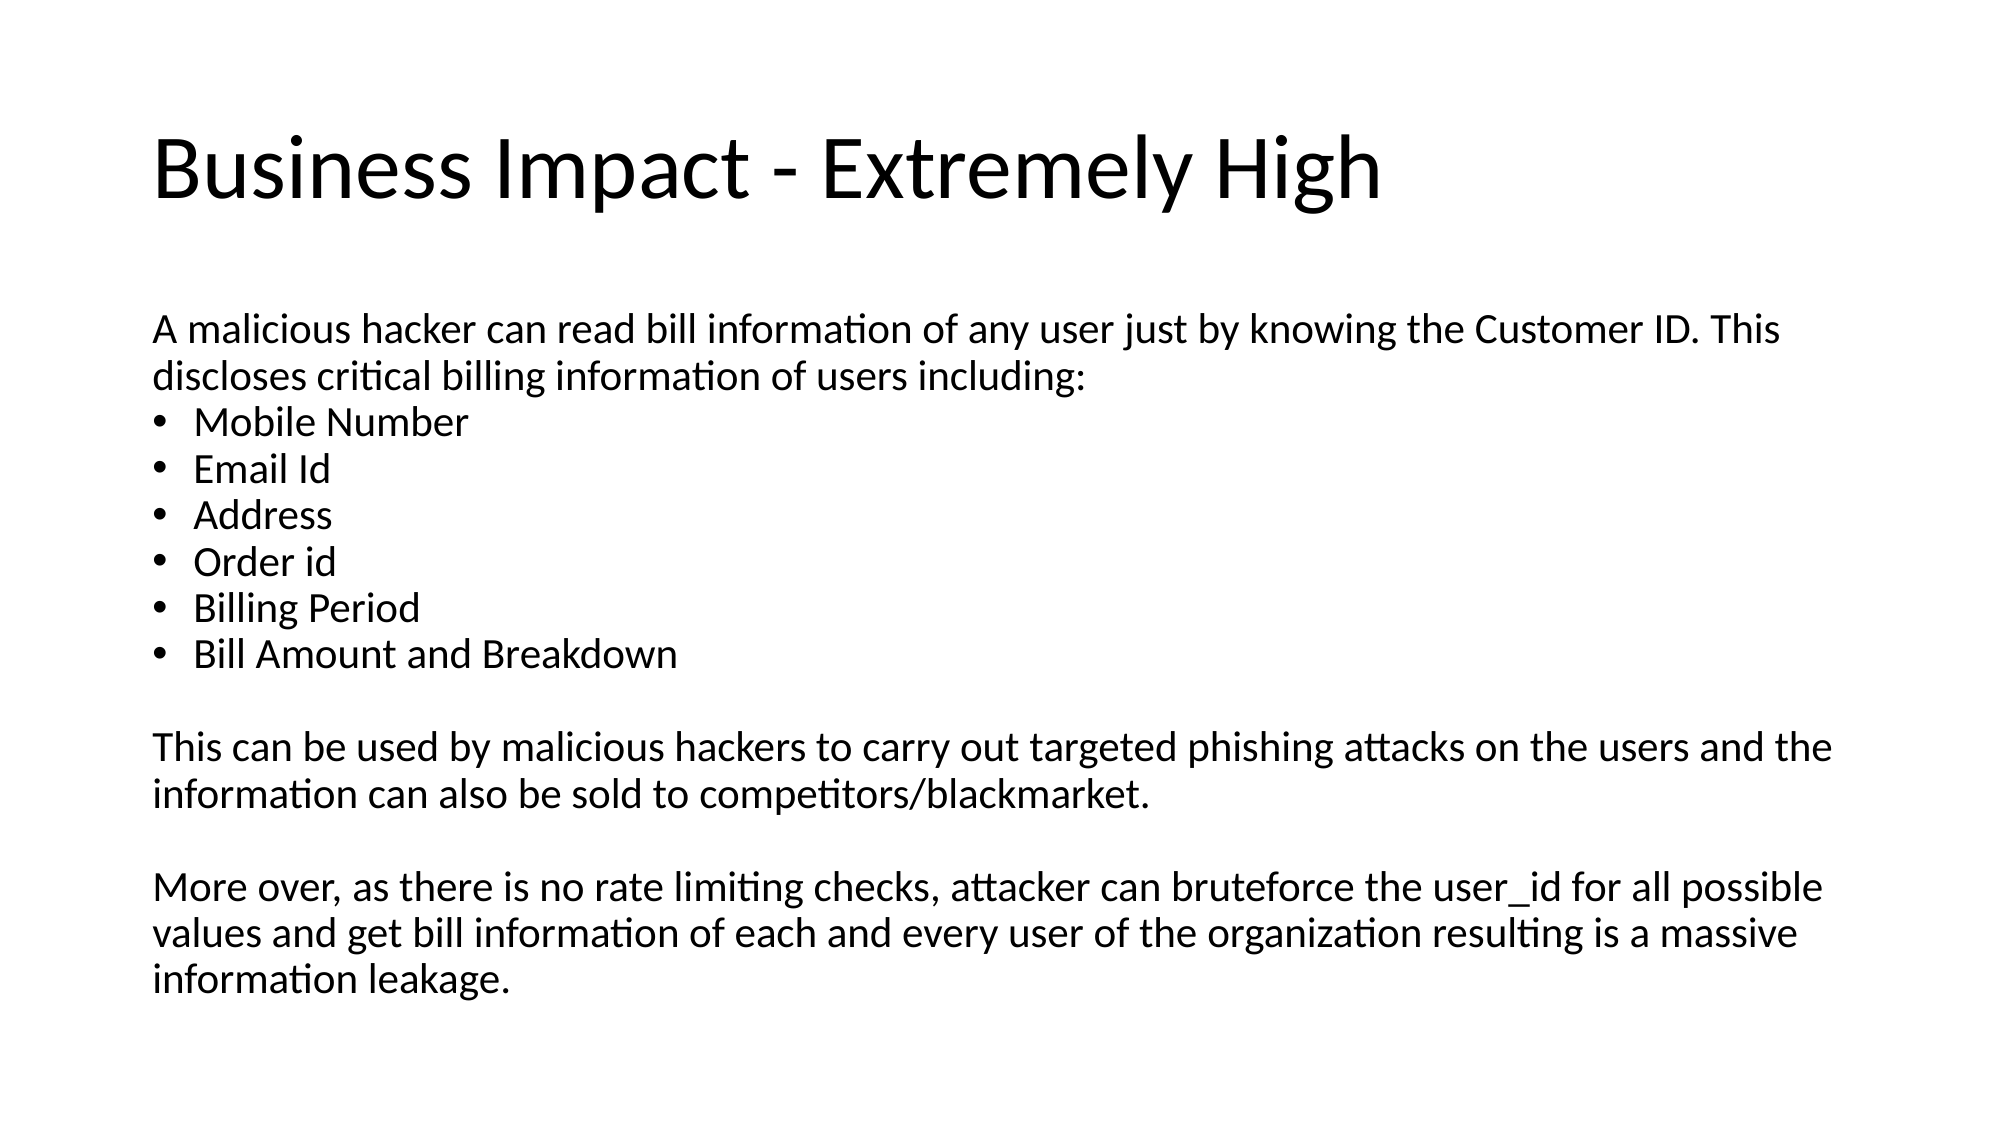

# Business Impact - Extremely High
A malicious hacker can read bill information of any user just by knowing the Customer ID. This discloses critical billing information of users including:
Mobile Number
Email Id
Address
Order id
Billing Period
Bill Amount and Breakdown

This can be used by malicious hackers to carry out targeted phishing attacks on the users and the information can also be sold to competitors/blackmarket.

More over, as there is no rate limiting checks, attacker can bruteforce the user_id for all possible values and get bill information of each and every user of the organization resulting is a massive information leakage.